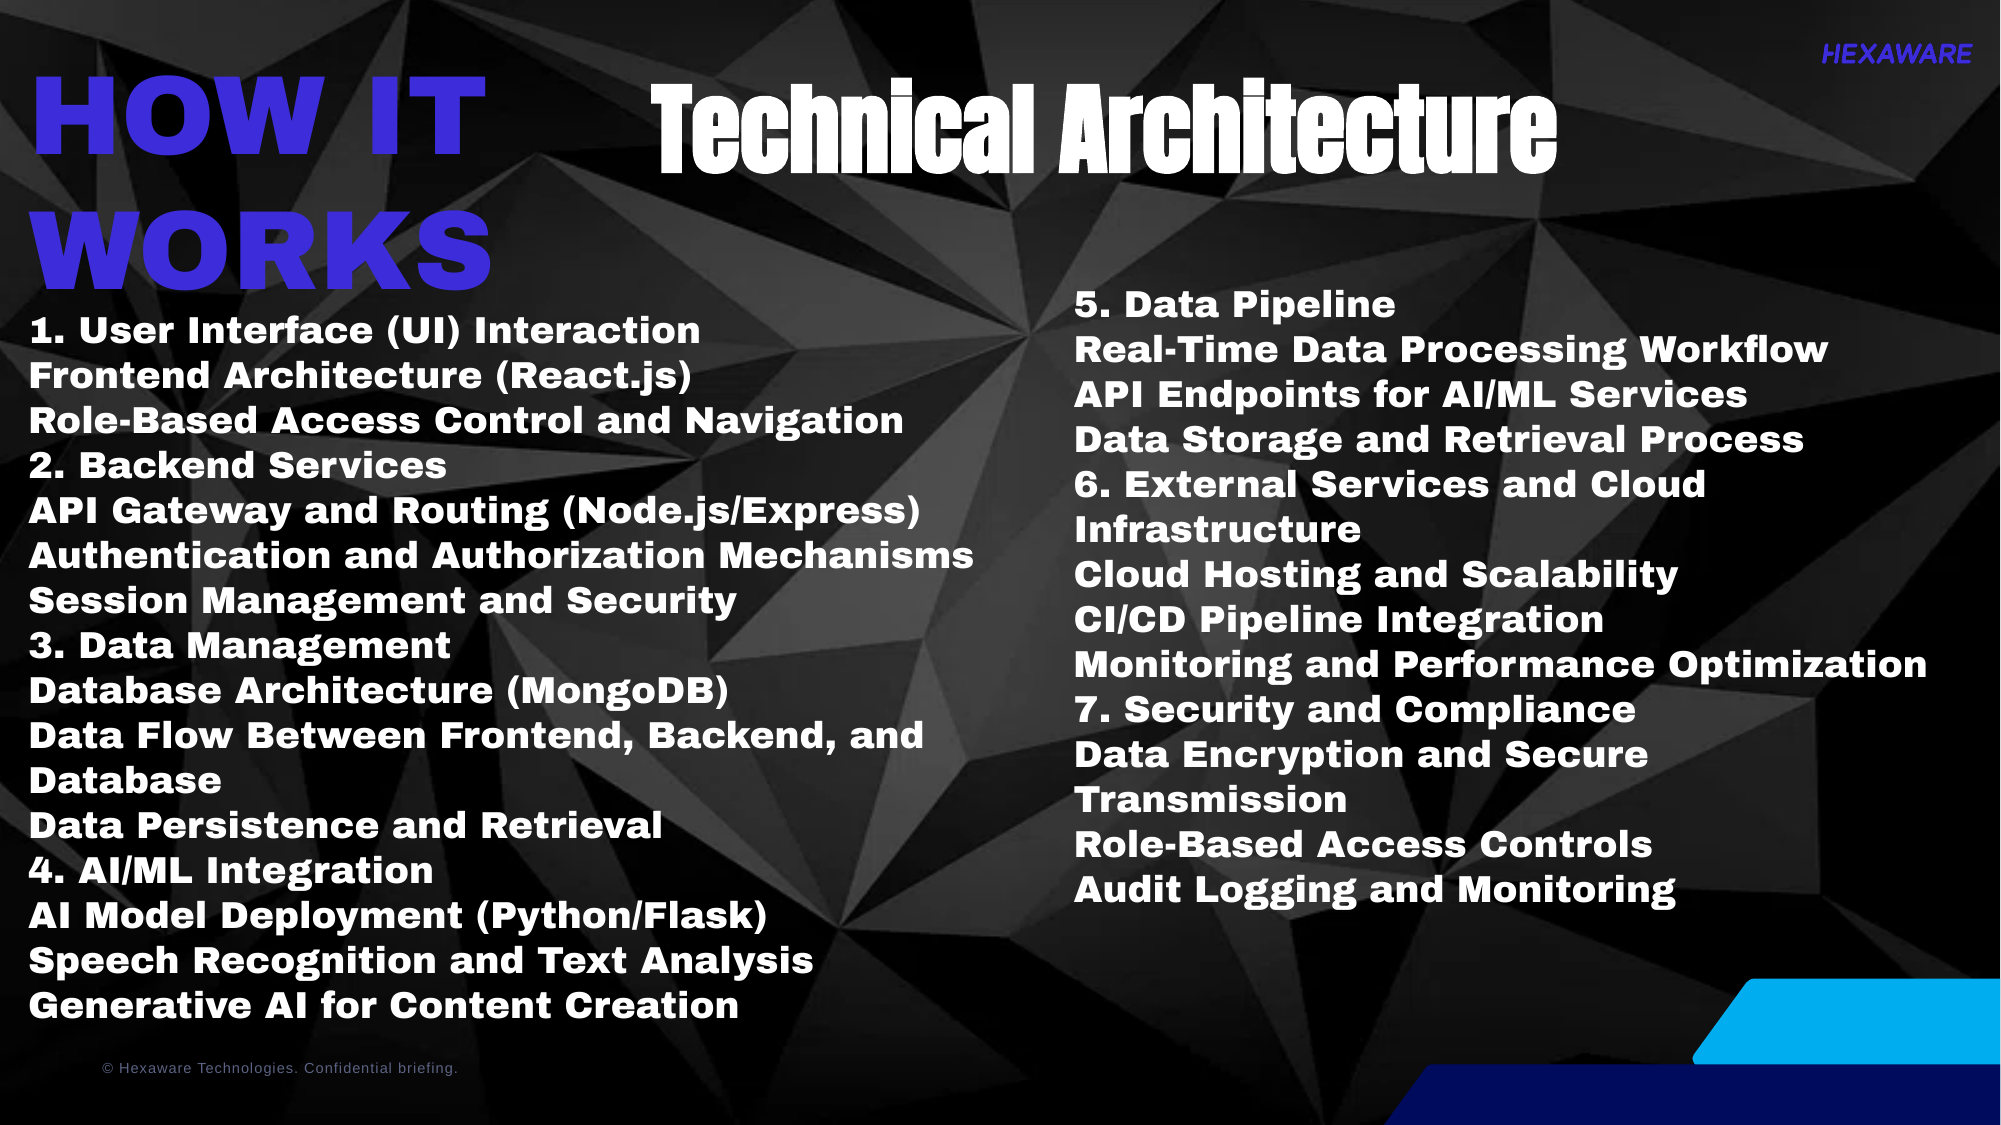

HOW IT WORKS

Technical Architecture
5. Data Pipeline
Real-Time Data Processing Workflow
API Endpoints for AI/ML Services
Data Storage and Retrieval Process
6. External Services and Cloud Infrastructure
Cloud Hosting and Scalability
CI/CD Pipeline Integration
Monitoring and Performance Optimization
7. Security and Compliance
Data Encryption and Secure Transmission
Role-Based Access Controls
Audit Logging and Monitoring

1. User Interface (UI) Interaction
Frontend Architecture (React.js)
Role-Based Access Control and Navigation
2. Backend Services
API Gateway and Routing (Node.js/Express)
Authentication and Authorization Mechanisms
Session Management and Security
3. Data Management
Database Architecture (MongoDB)
Data Flow Between Frontend, Backend, and Database
Data Persistence and Retrieval
4. AI/ML Integration
AI Model Deployment (Python/Flask)
Speech Recognition and Text Analysis
Generative AI for Content Creation